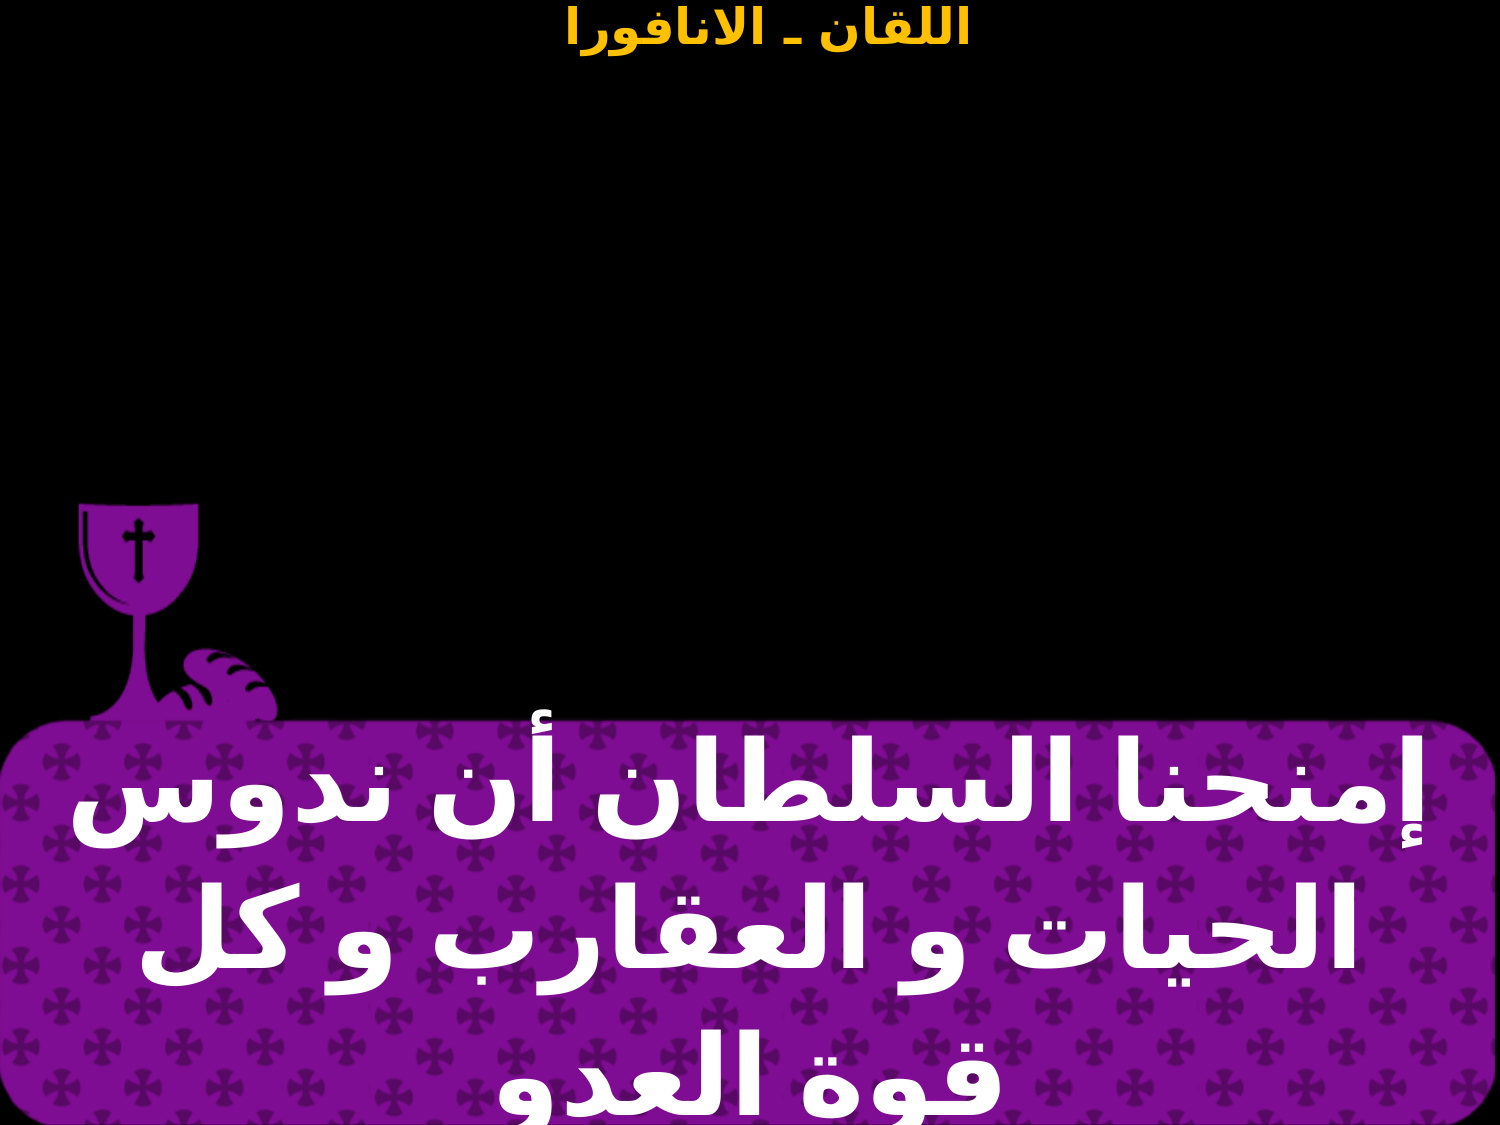

| إمنحنا السلطان أن ندوس الحيات و العقارب و كل قوة العدو |
| --- |